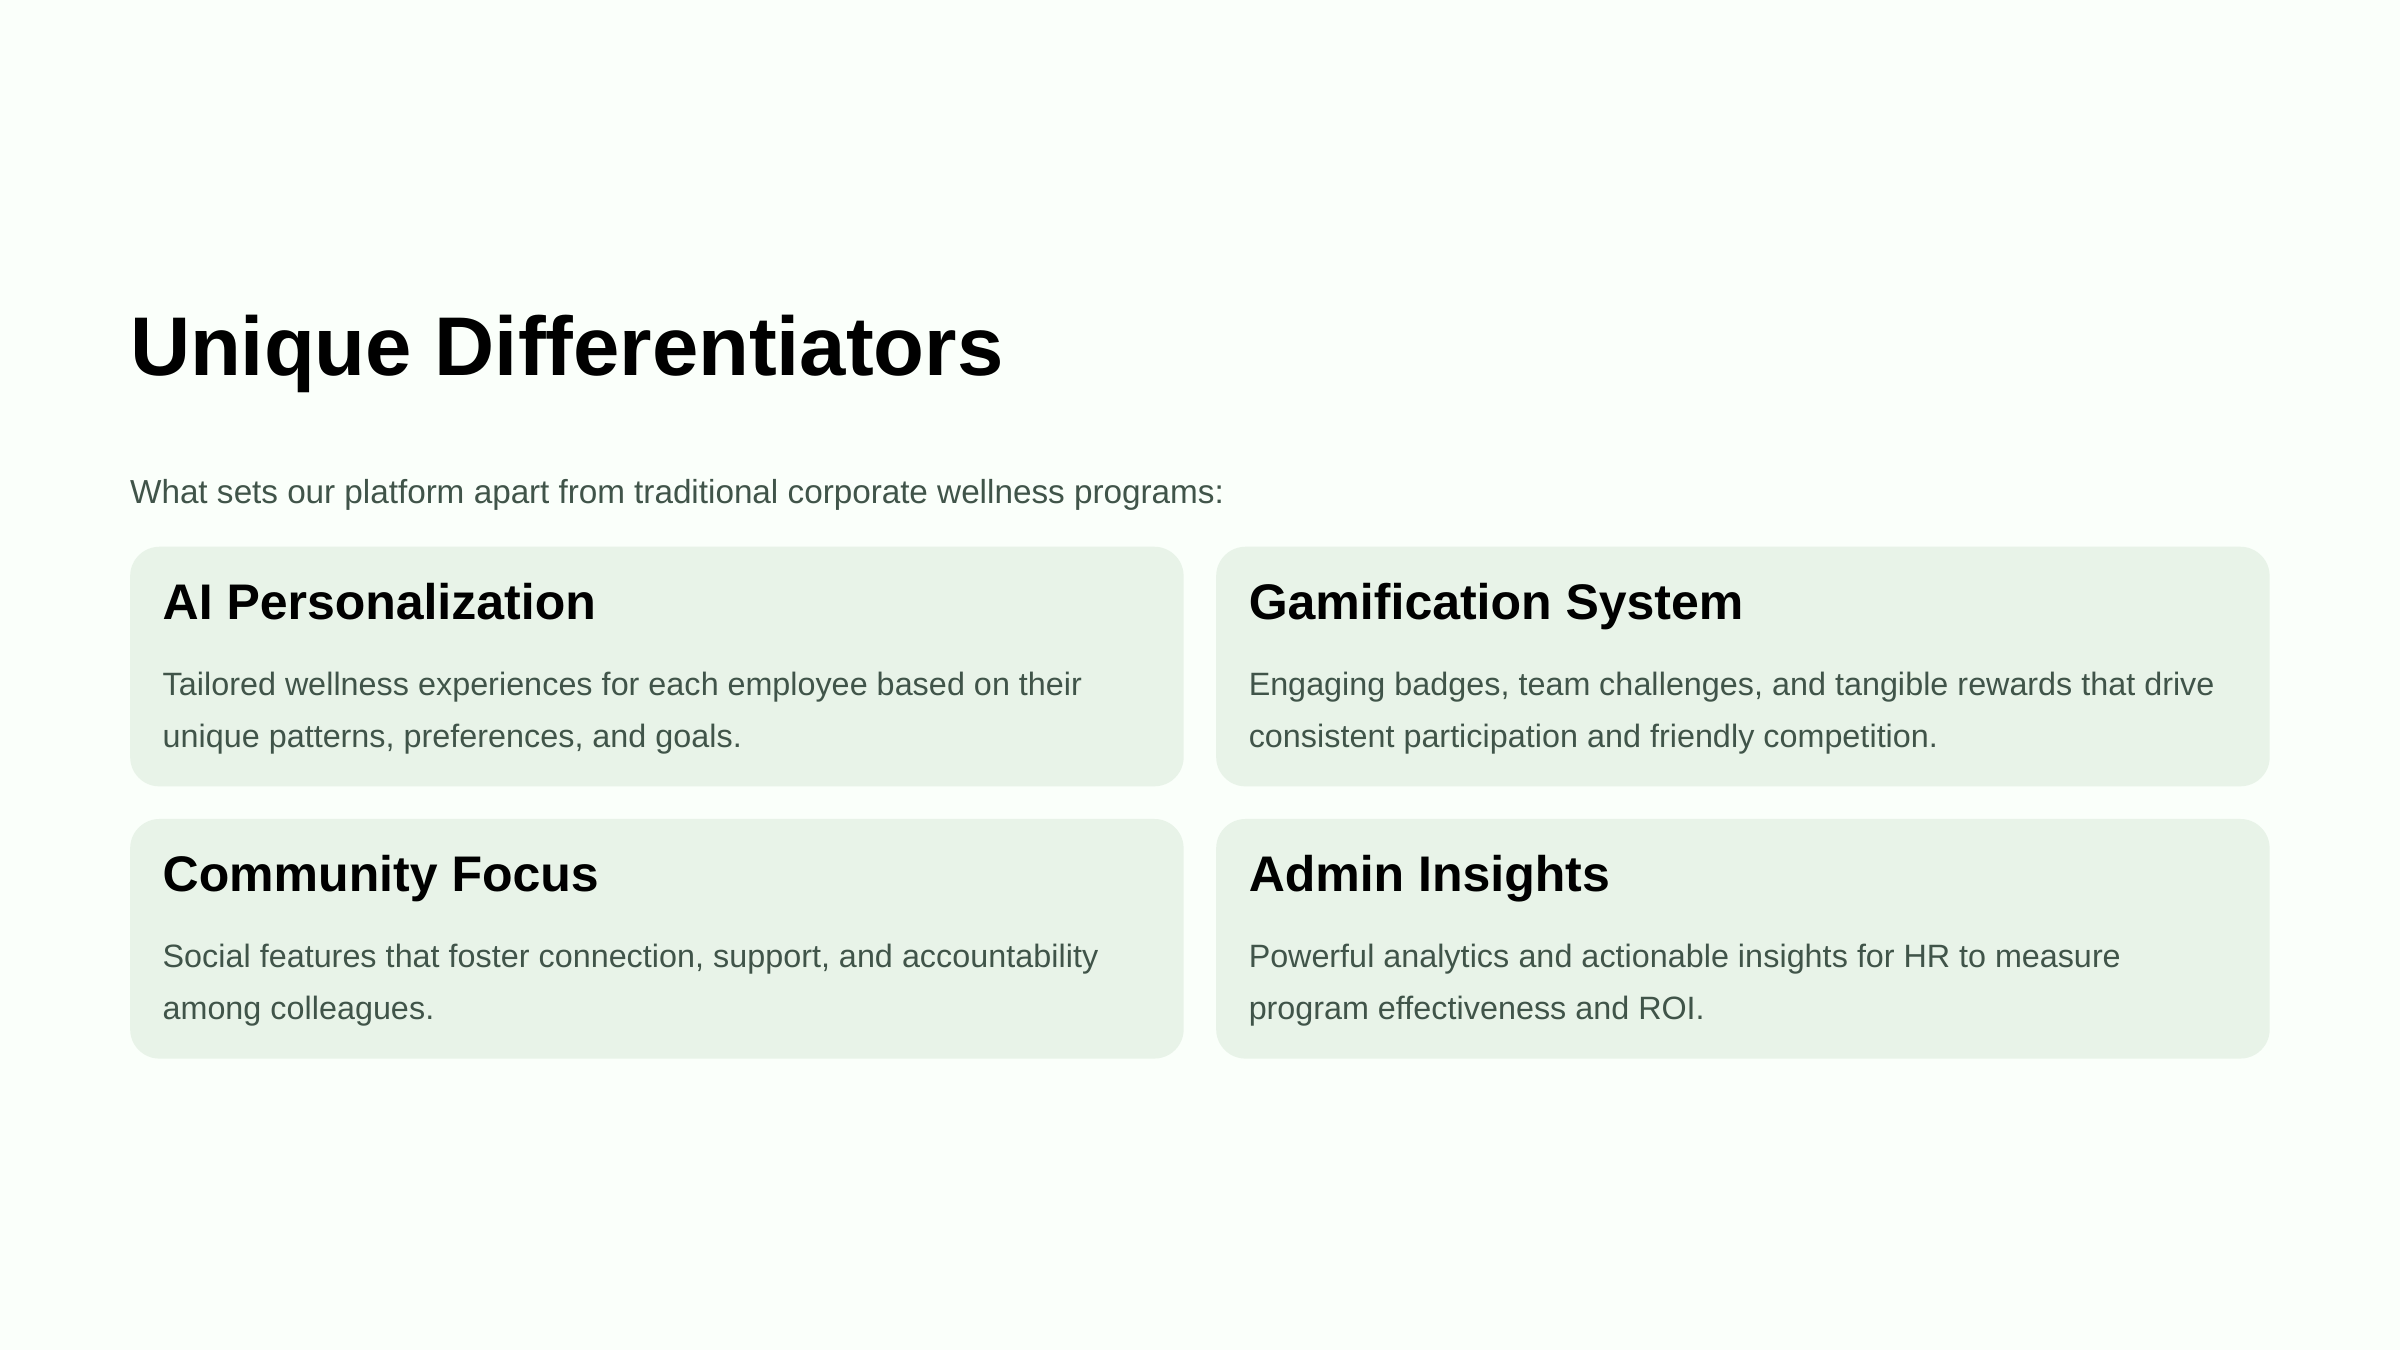

Unique Differentiators
What sets our platform apart from traditional corporate wellness programs:

AI Personalization
Gamification System
Tailored wellness experiences for each employee based on their unique patterns, preferences, and goals.
Engaging badges, team challenges, and tangible rewards that drive consistent participation and friendly competition.

Community Focus
Admin Insights
Social features that foster connection, support, and accountability among colleagues.
Powerful analytics and actionable insights for HR to measure program effectiveness and ROI.